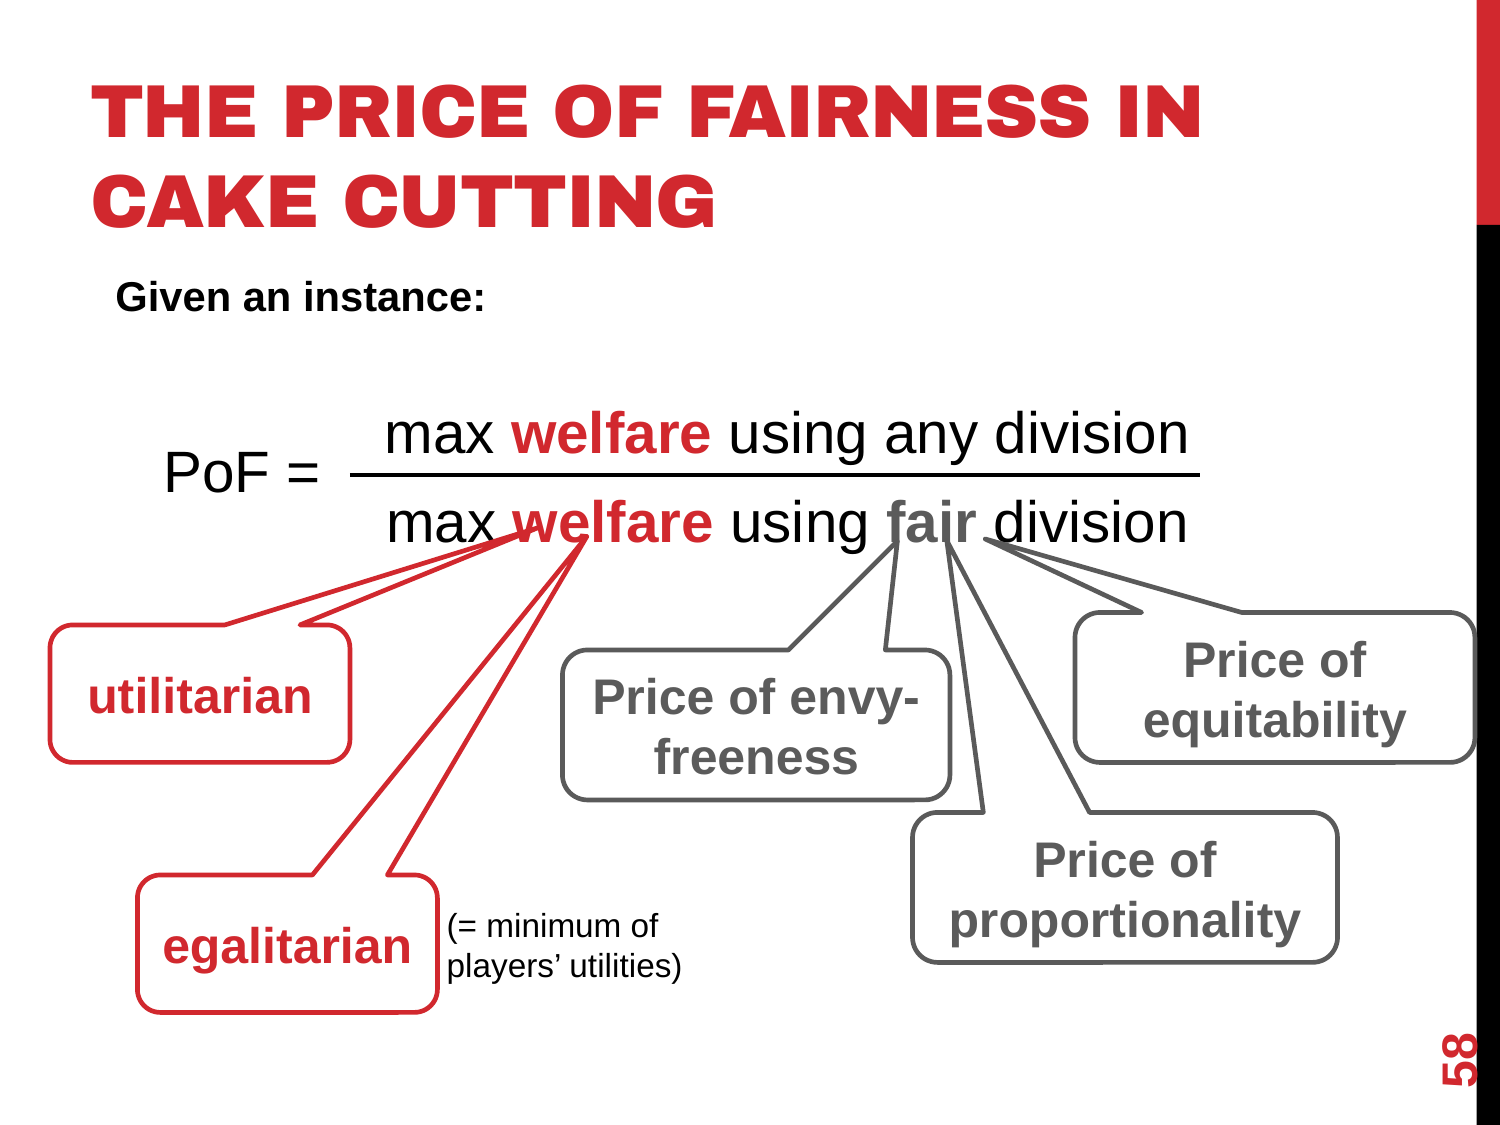

# The Price of Fairness In Cake Cutting
Given an instance:

max welfare using any division
PoF =
max welfare using fair division
Price of equitability
utilitarian
Price of envy-freeness
Price of proportionality
egalitarian
(= minimum of players’ utilities)
58